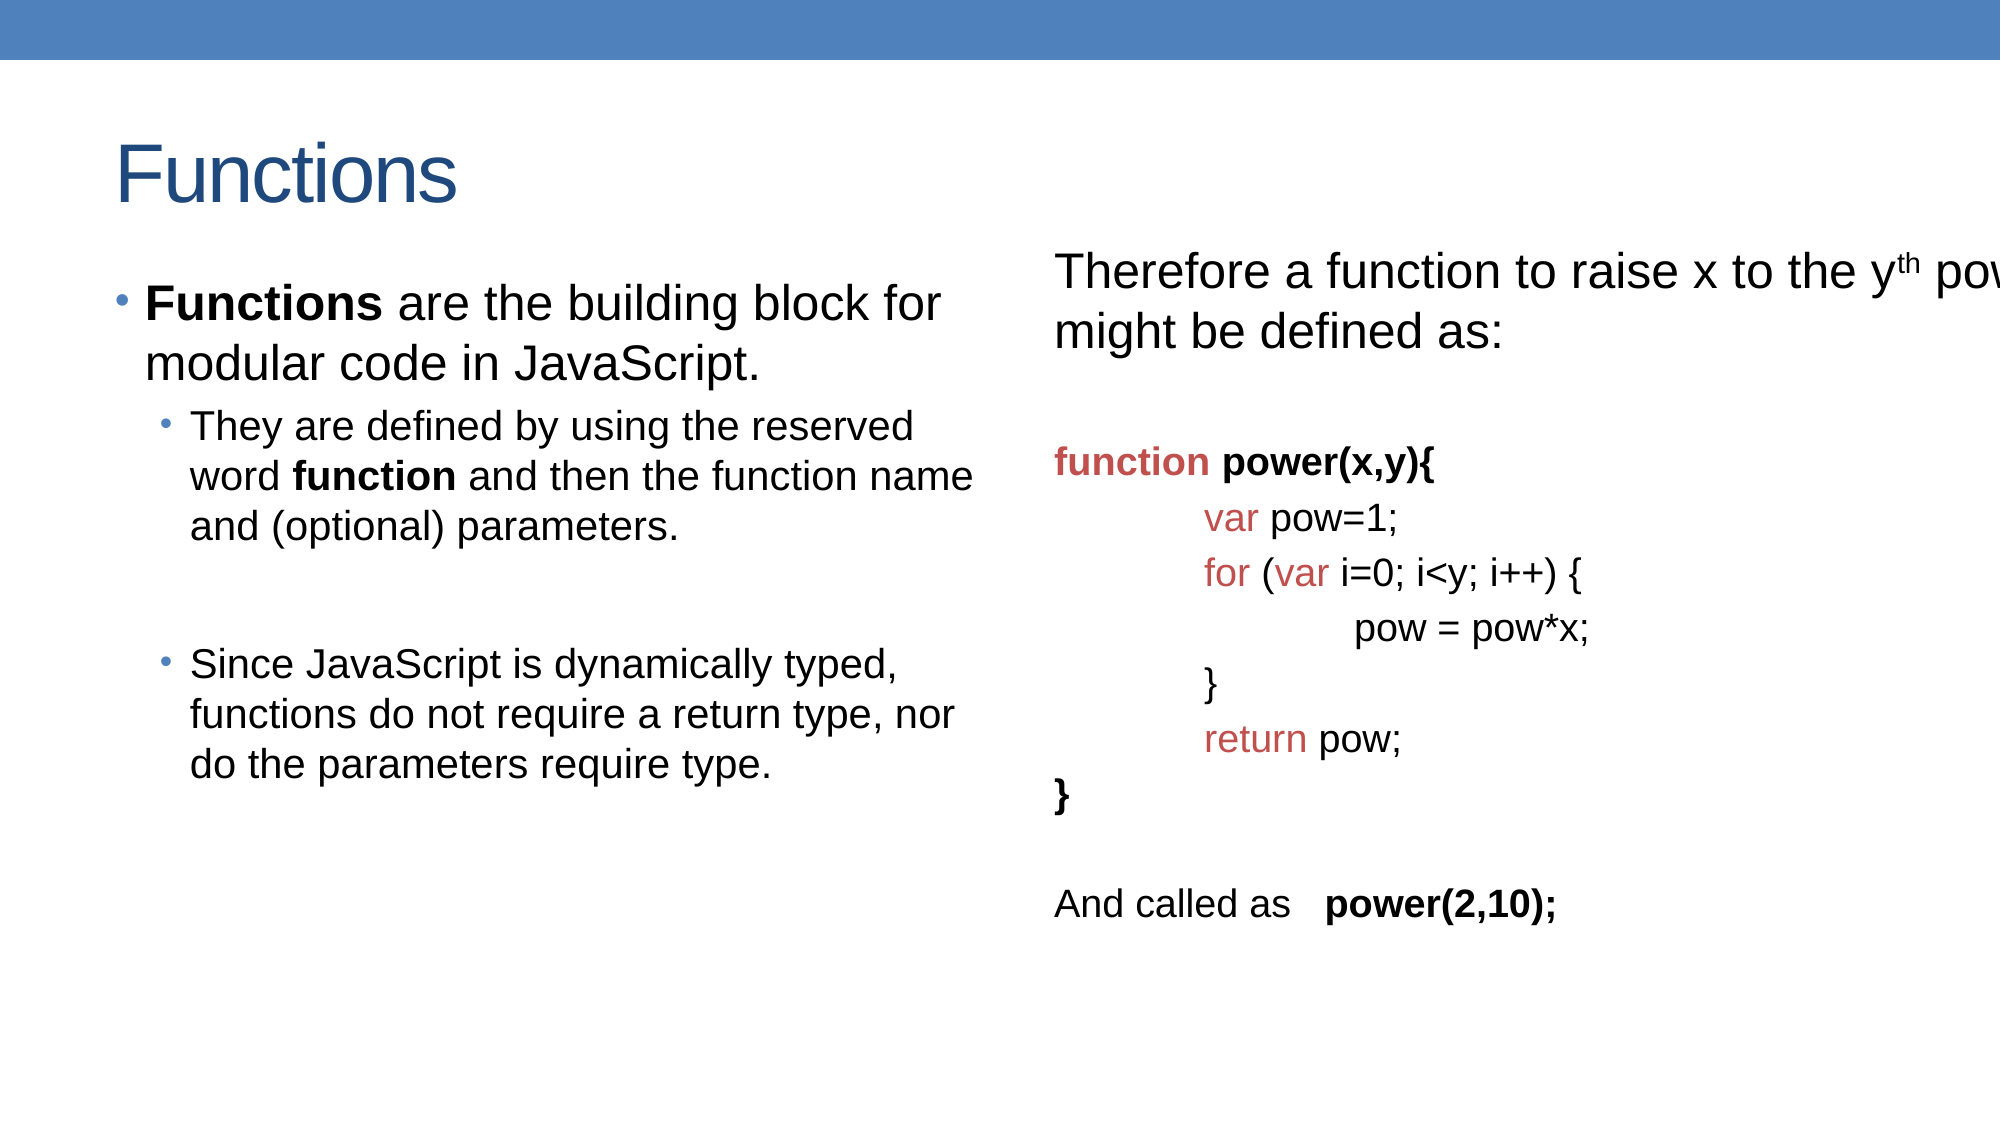

# Functions
Therefore a function to raise x to the yth power might be defined as:

function power(x,y){
	var pow=1;
	for (var i=0; i<y; i++) {
		pow = pow*x;
	}
	return pow;
}

And called as   power(2,10);
Functions are the building block for modular code in JavaScript.
They are defined by using the reserved word function and then the function name and (optional) parameters.

Since JavaScript is dynamically typed, functions do not require a return type, nor do the parameters require type.